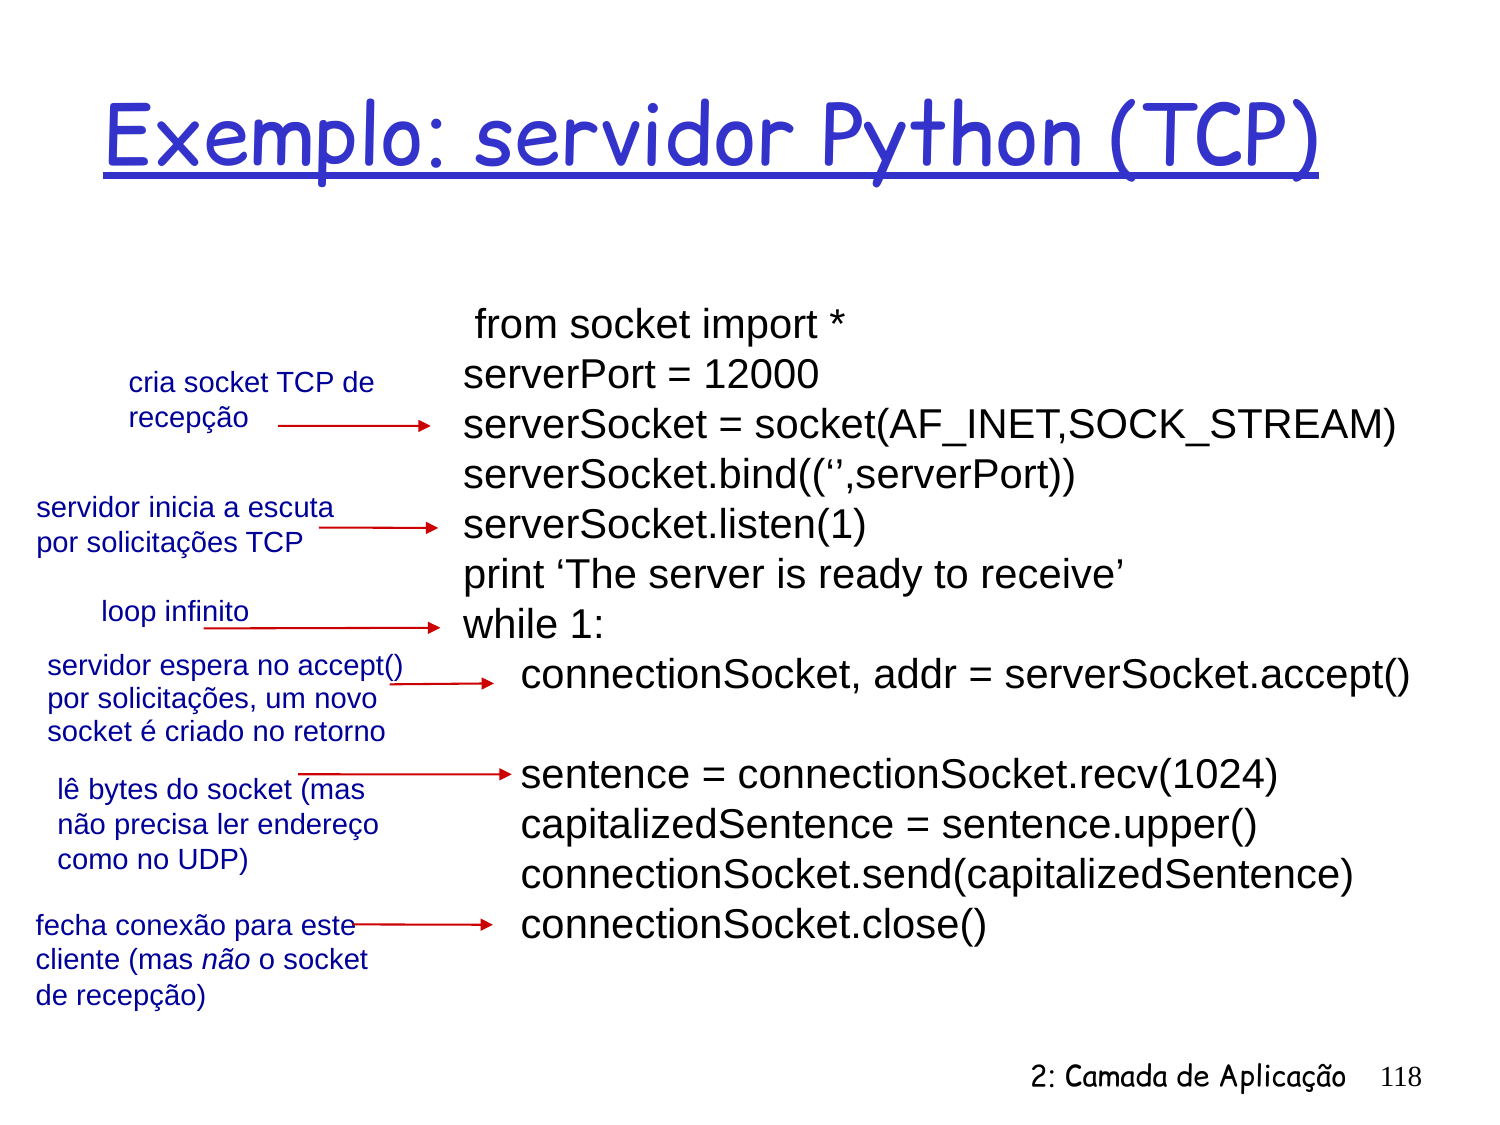

# Exemplo: servidor Python (TCP)
 from socket import *
serverPort = 12000
serverSocket = socket(AF_INET,SOCK_STREAM)
serverSocket.bind((‘’,serverPort))
serverSocket.listen(1)
print ‘The server is ready to receive’
while 1:
     connectionSocket, addr = serverSocket.accept()

     sentence = connectionSocket.recv(1024)
     capitalizedSentence = sentence.upper()
     connectionSocket.send(capitalizedSentence)
     connectionSocket.close()
cria socket TCP de recepção

servidor inicia a escuta por solicitações TCP
loop infinito
servidor espera no accept()
por solicitações, um novo socket é criado no retorno
lê bytes do socket (mas não precisa ler endereço como no UDP)
fecha conexão para este cliente (mas não o socket de recepção)
2: Camada de Aplicação
118